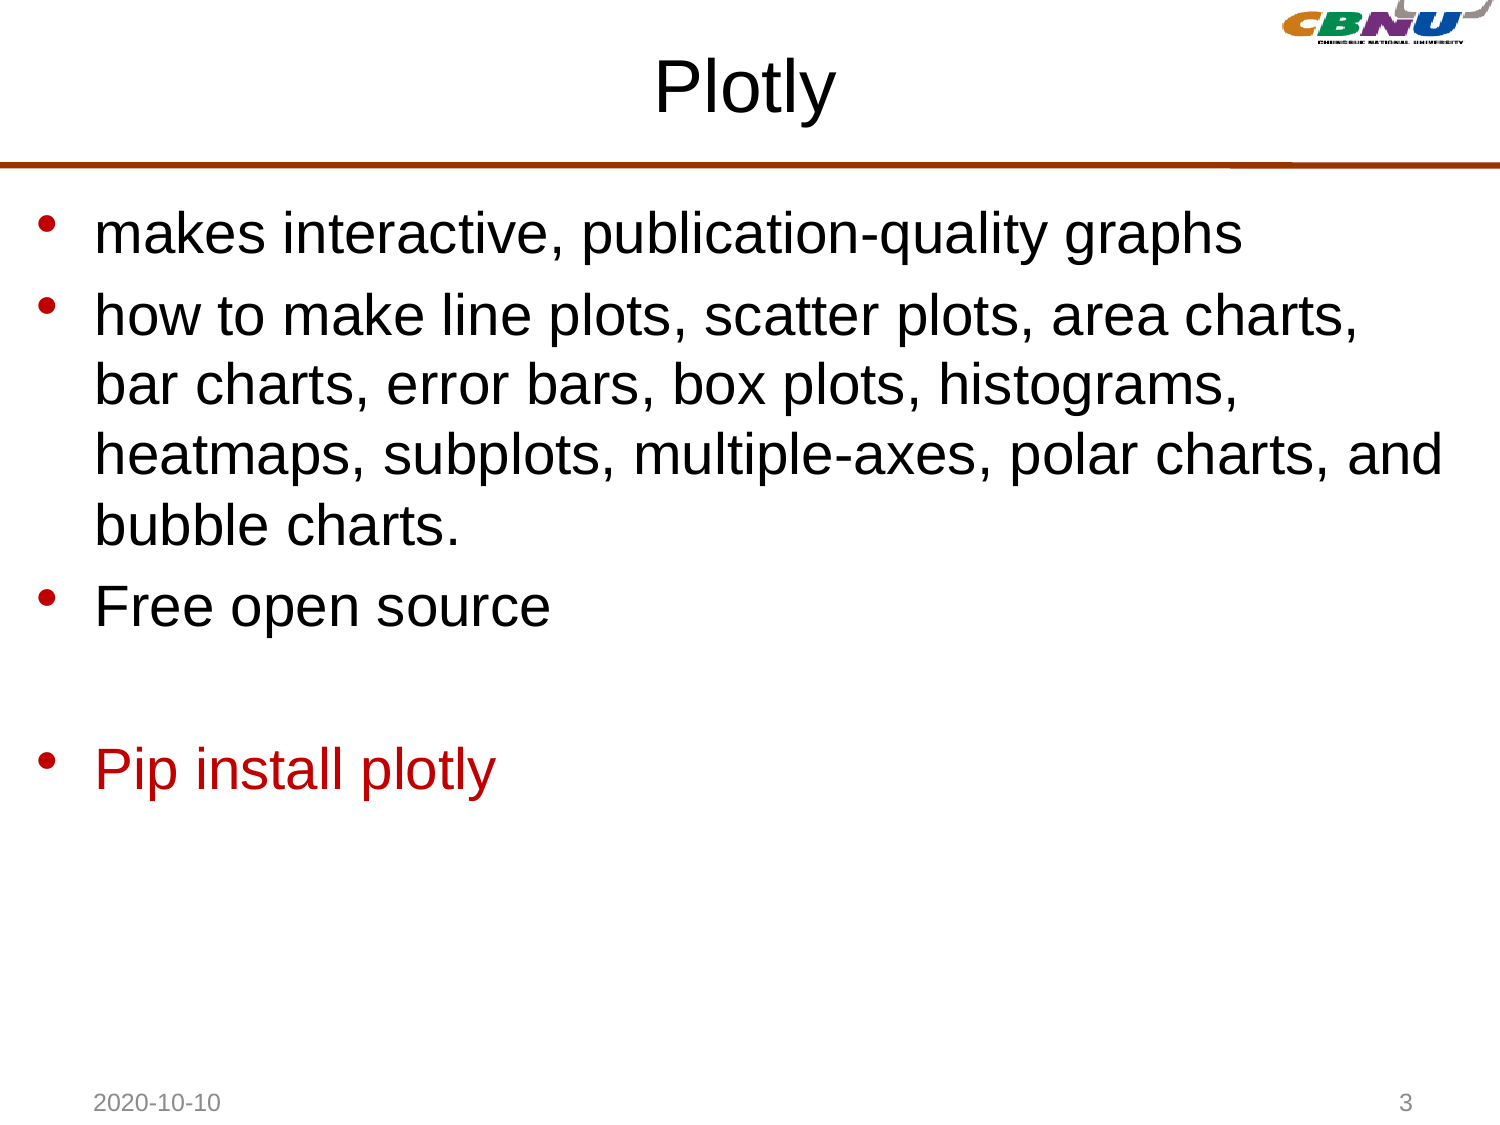

# Plotly
makes interactive, publication-quality graphs
how to make line plots, scatter plots, area charts, bar charts, error bars, box plots, histograms, heatmaps, subplots, multiple-axes, polar charts, and bubble charts.
Free open source

Pip install plotly
2020-10-10
3